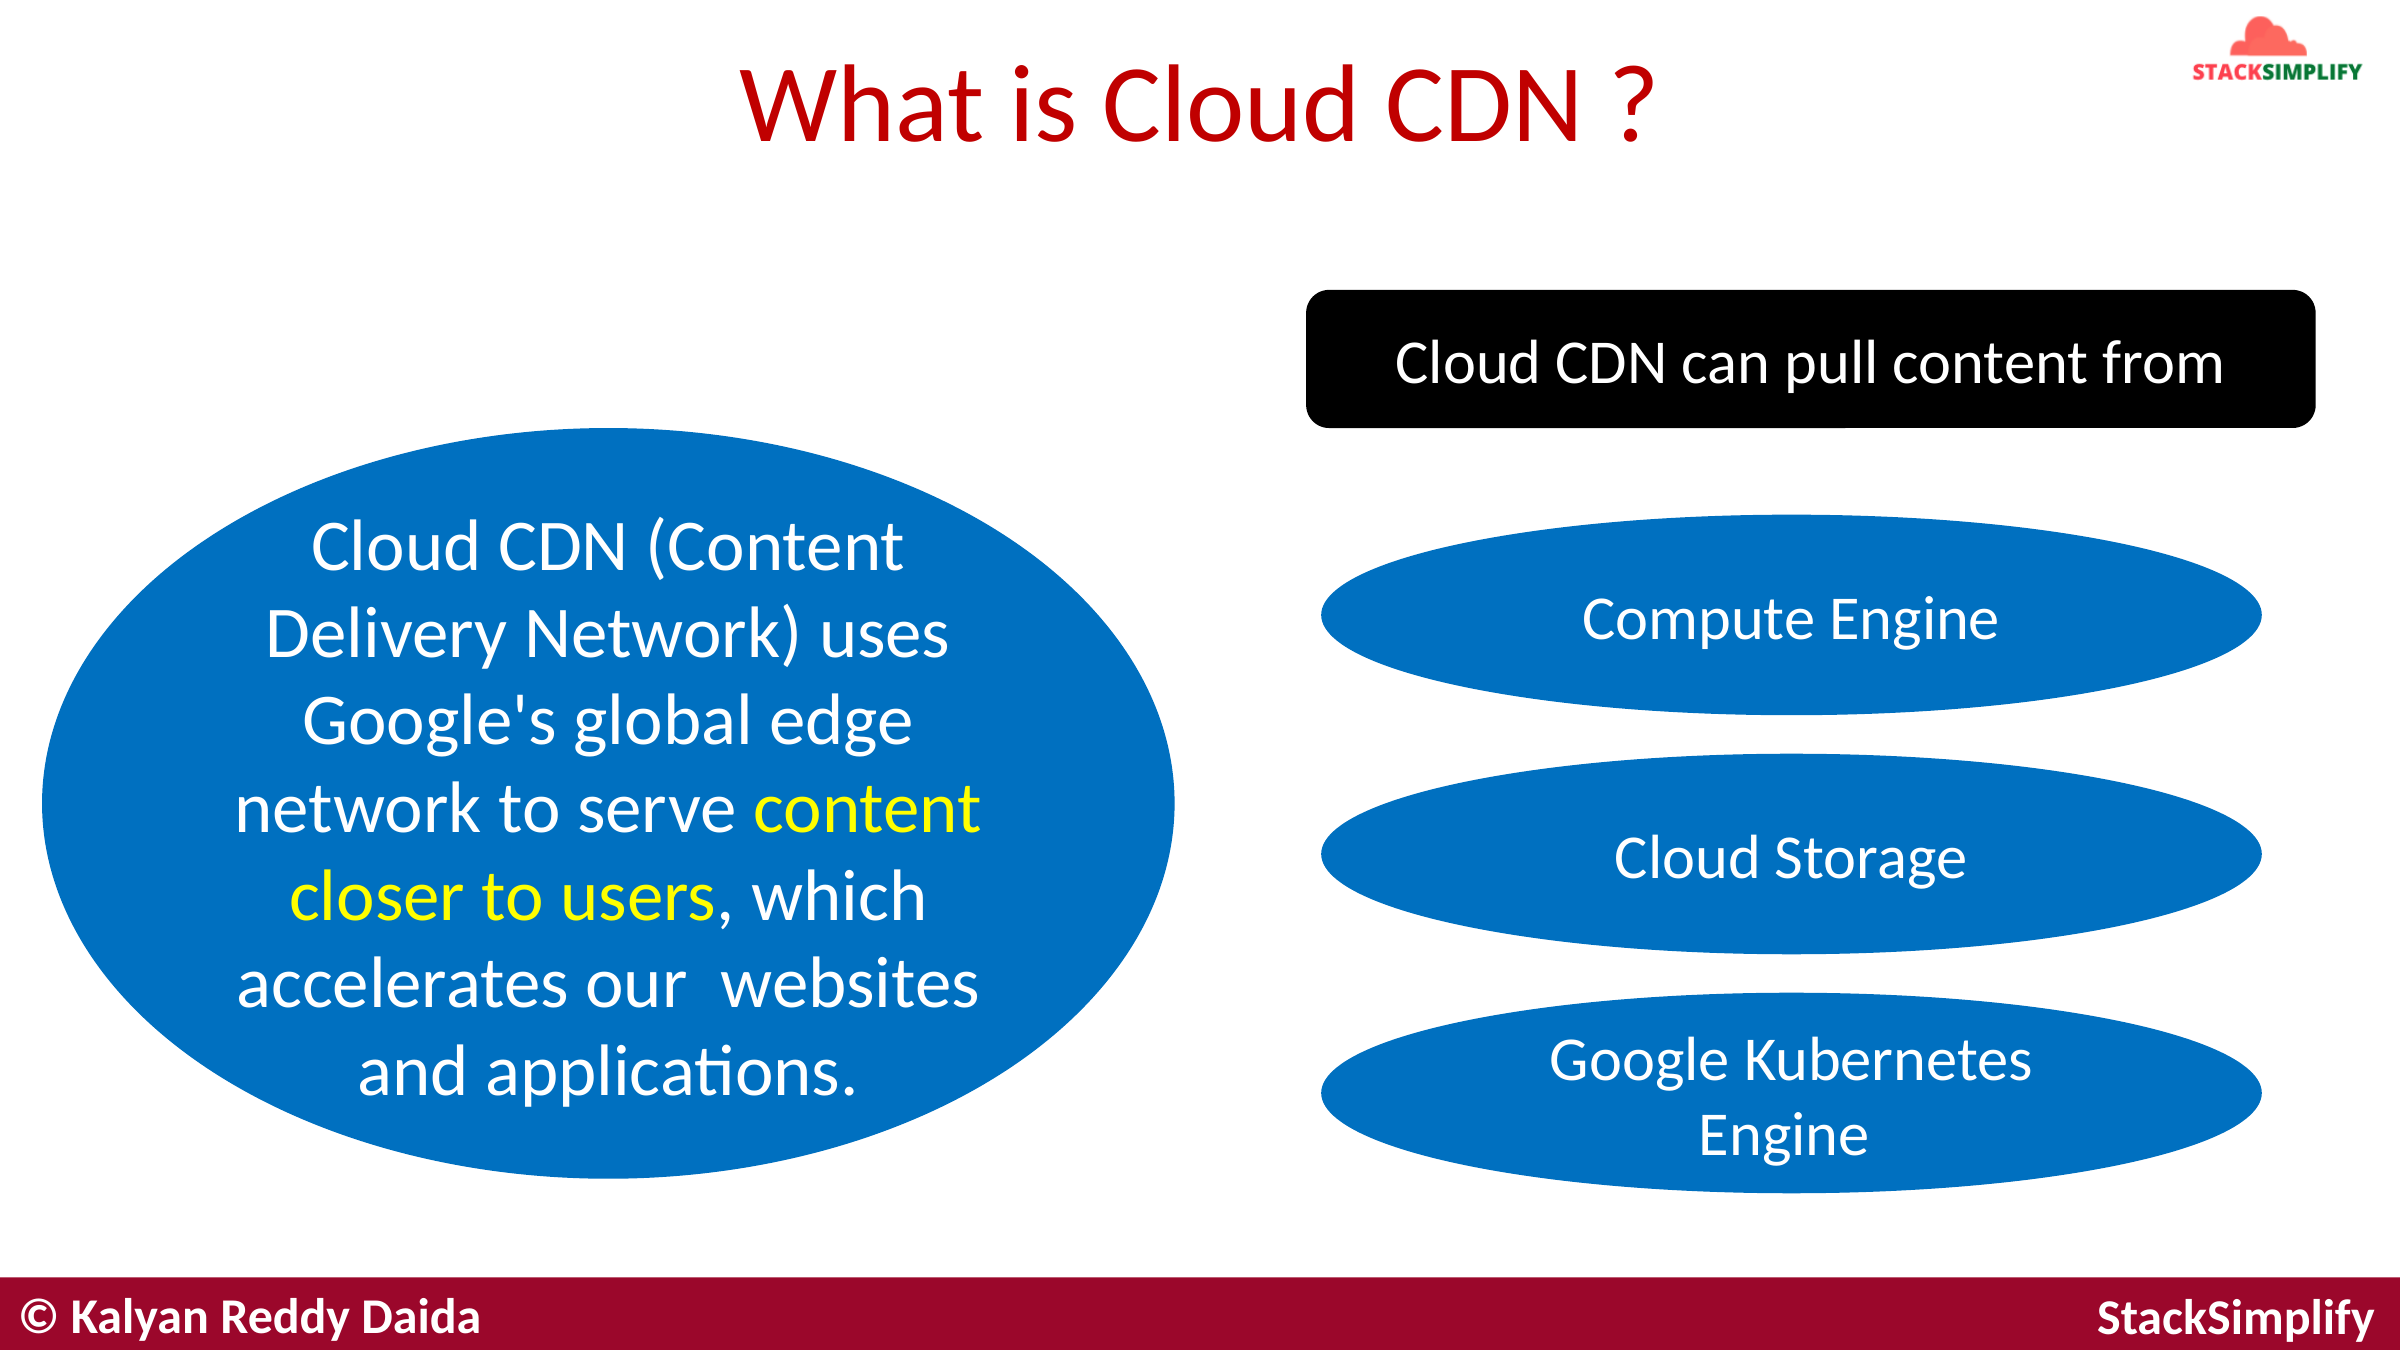

# What is Cloud CDN ?
Cloud CDN can pull content from
Cloud CDN (Content Delivery Network) uses Google's global edge network to serve content closer to users, which accelerates our  websites and applications.
Compute Engine
Cloud Storage
Google Kubernetes Engine
© Kalyan Reddy Daida